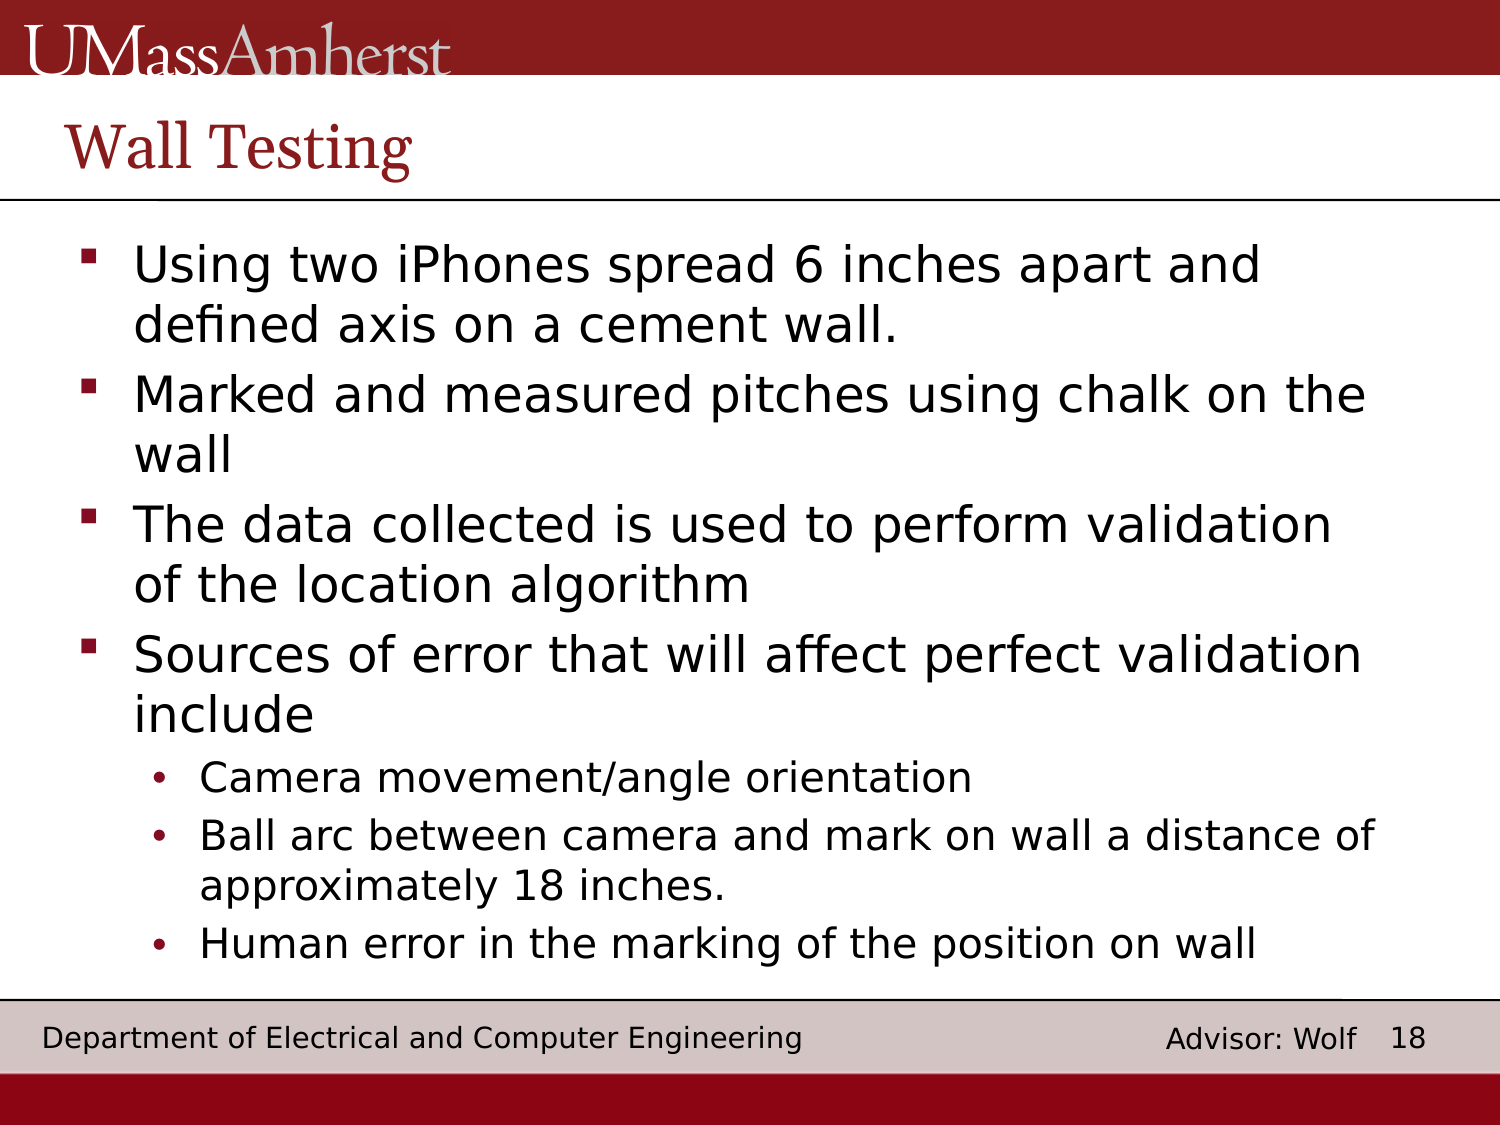

# Wall Testing
Using two iPhones spread 6 inches apart and defined axis on a cement wall.
Marked and measured pitches using chalk on the wall
The data collected is used to perform validation of the location algorithm
Sources of error that will affect perfect validation include
Camera movement/angle orientation
Ball arc between camera and mark on wall a distance of approximately 18 inches.
Human error in the marking of the position on wall